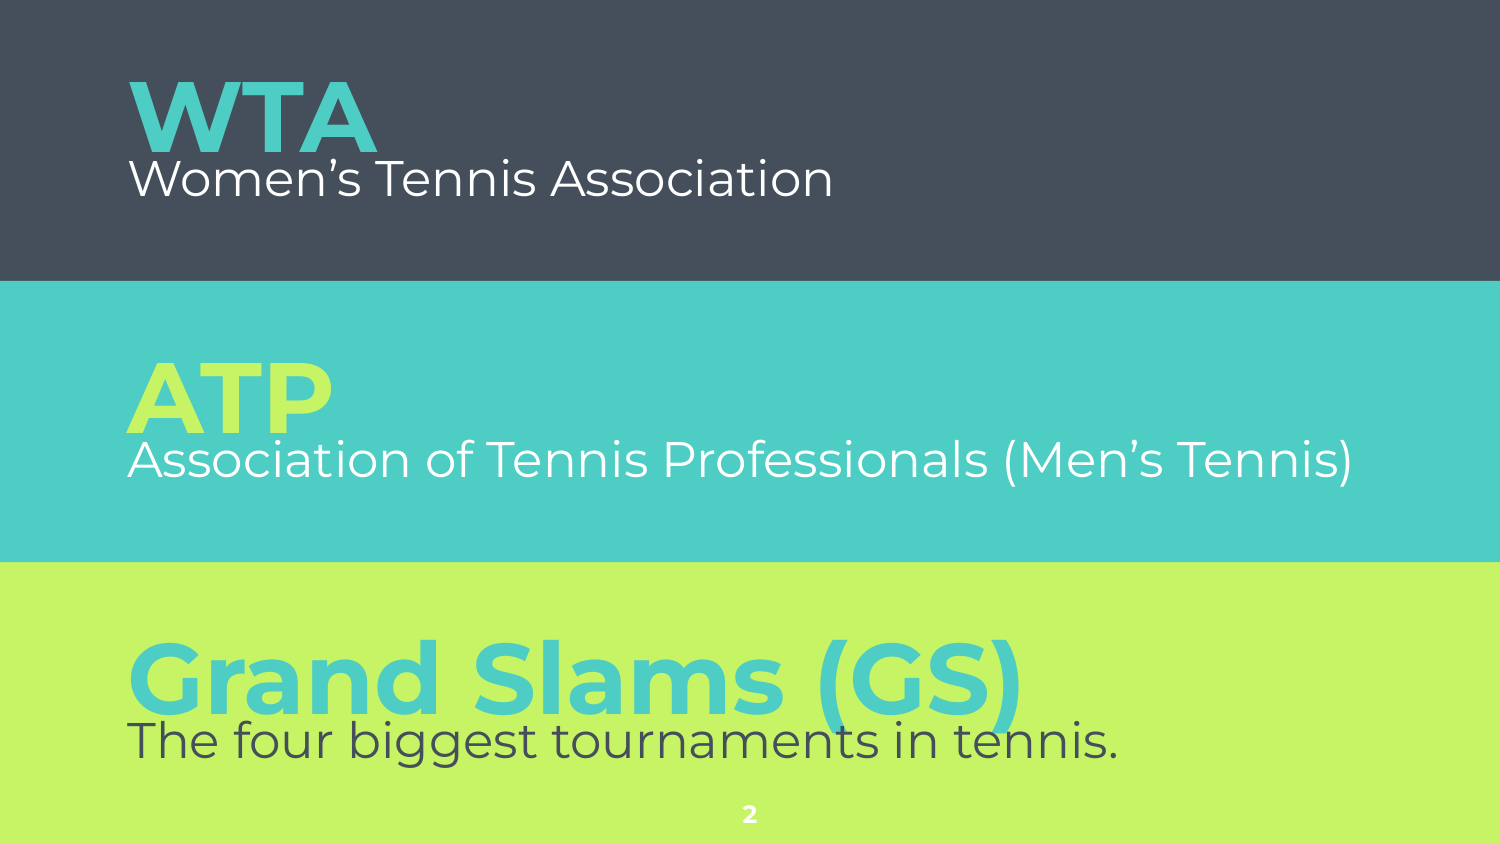

WTA
Women’s Tennis Association

ATP
Association of Tennis Professionals (Men’s Tennis)
Grand Slams (GS)
The four biggest tournaments in tennis.
2